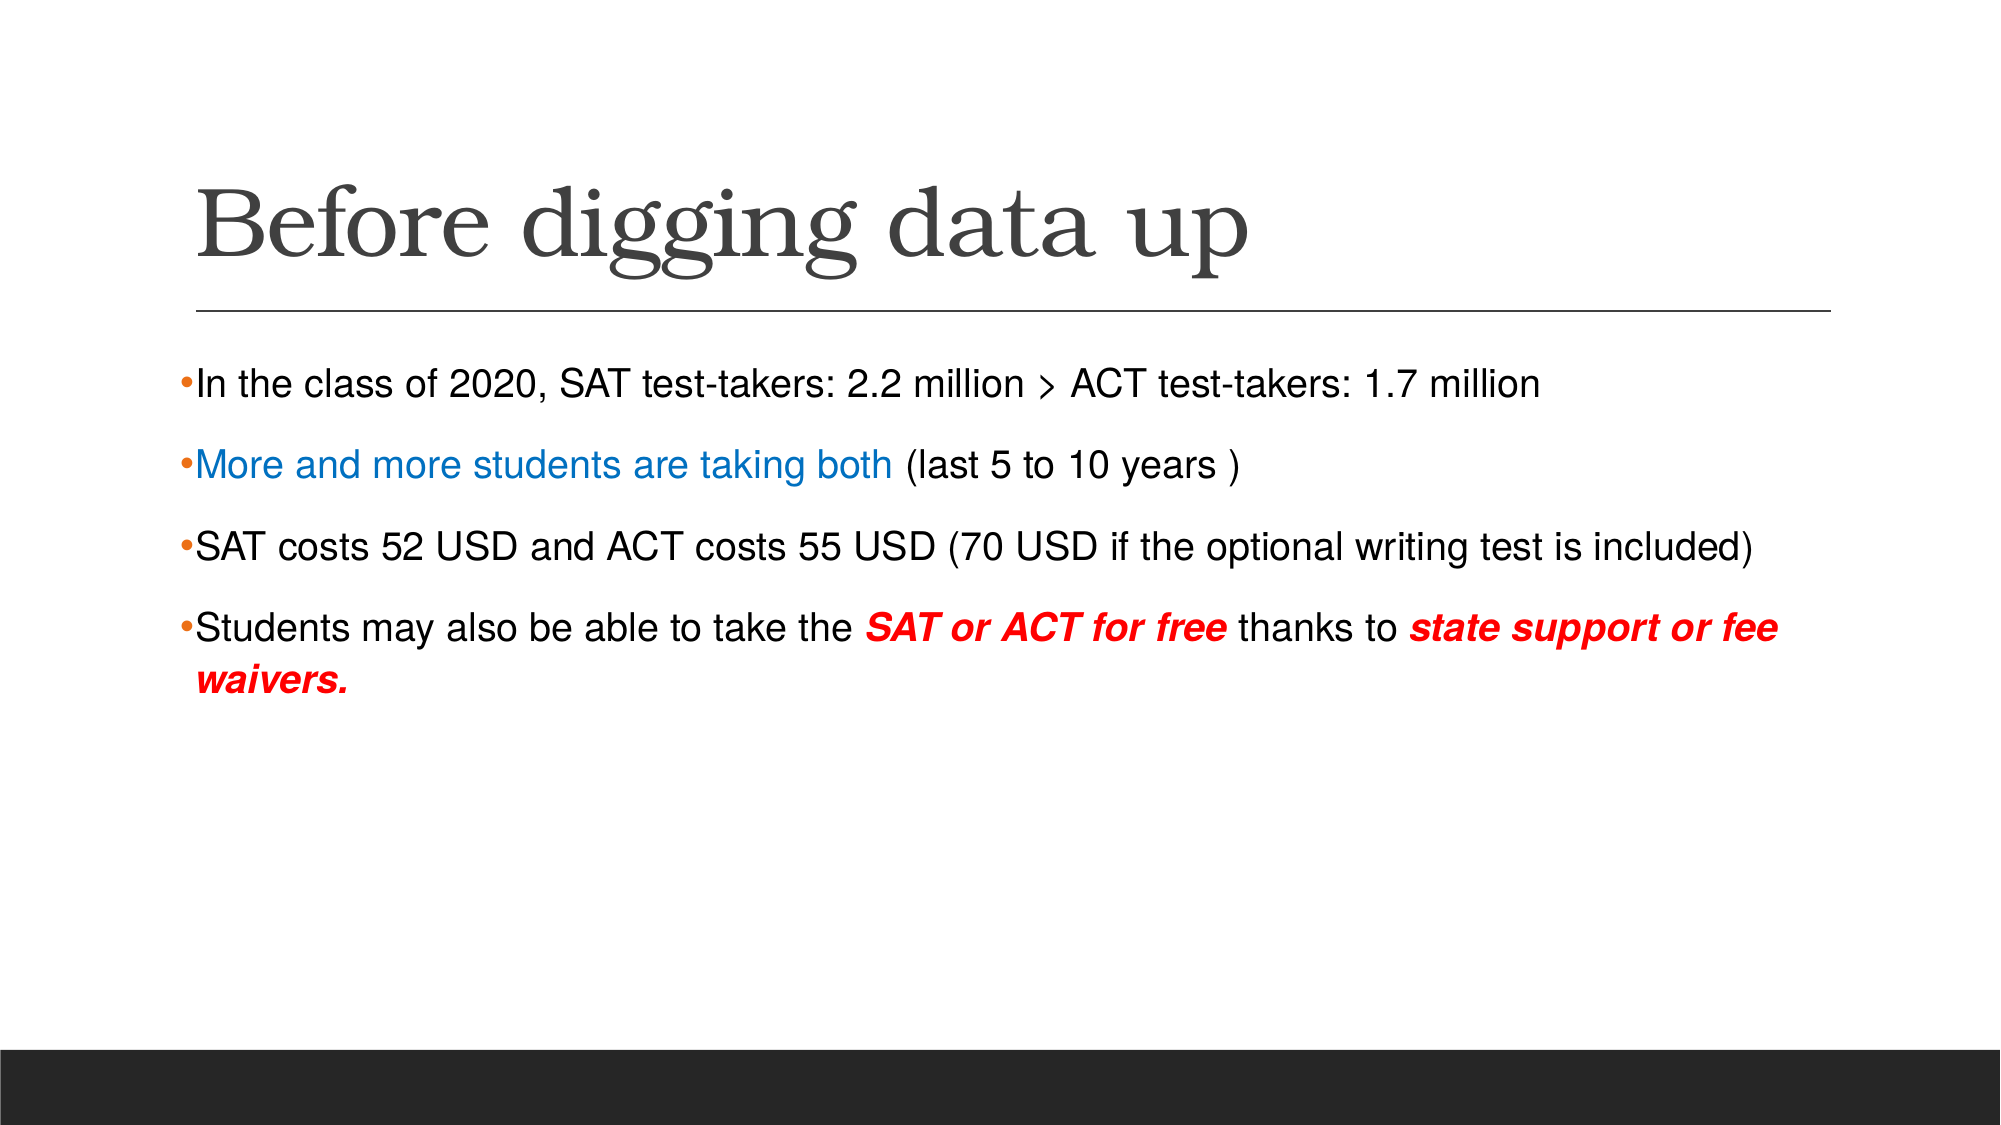

# Before digging data up
In the class of 2020, SAT test-takers: 2.2 million > ACT test-takers: 1.7 million
More and more students are taking both (last 5 to 10 years )
SAT costs 52 USD and ACT costs 55 USD (70 USD if the optional writing test is included)
Students may also be able to take the SAT or ACT for free thanks to state support or fee waivers.